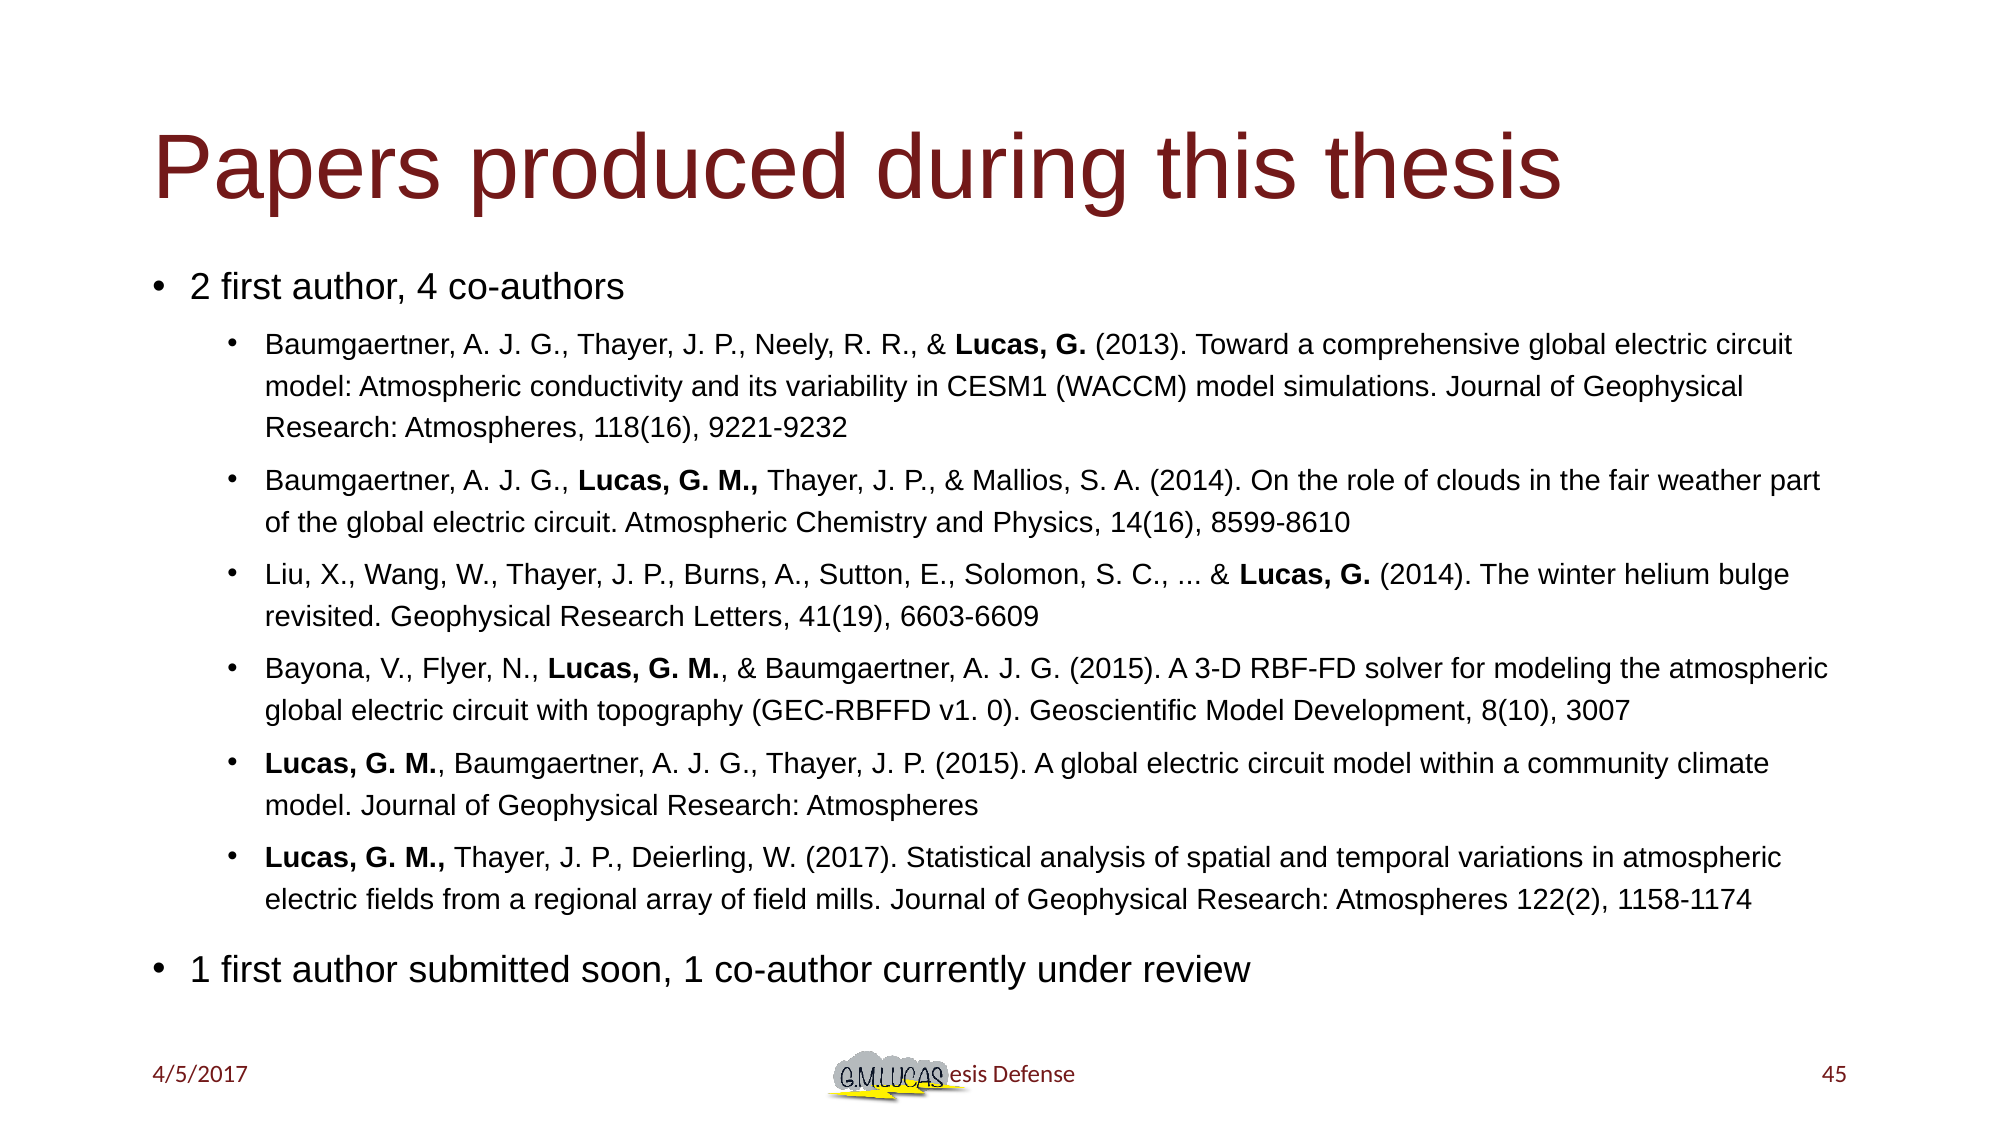

# Papers produced during this thesis
2 first author, 4 co-authors
Baumgaertner, A. J. G., Thayer, J. P., Neely, R. R., & Lucas, G. (2013). Toward a comprehensive global electric circuit model: Atmospheric conductivity and its variability in CESM1 (WACCM) model simulations. Journal of Geophysical Research: Atmospheres, 118(16), 9221-9232
Baumgaertner, A. J. G., Lucas, G. M., Thayer, J. P., & Mallios, S. A. (2014). On the role of clouds in the fair weather part of the global electric circuit. Atmospheric Chemistry and Physics, 14(16), 8599-8610
Liu, X., Wang, W., Thayer, J. P., Burns, A., Sutton, E., Solomon, S. C., ... & Lucas, G. (2014). The winter helium bulge revisited. Geophysical Research Letters, 41(19), 6603-6609
Bayona, V., Flyer, N., Lucas, G. M., & Baumgaertner, A. J. G. (2015). A 3-D RBF-FD solver for modeling the atmospheric global electric circuit with topography (GEC-RBFFD v1. 0). Geoscientific Model Development, 8(10), 3007
Lucas, G. M., Baumgaertner, A. J. G., Thayer, J. P. (2015). A global electric circuit model within a community climate model. Journal of Geophysical Research: Atmospheres
Lucas, G. M., Thayer, J. P., Deierling, W. (2017). Statistical analysis of spatial and temporal variations in atmospheric electric fields from a regional array of field mills. Journal of Geophysical Research: Atmospheres 122(2), 1158-1174
1 first author submitted soon, 1 co-author currently under review
4/5/2017
	Thesis Defense
45